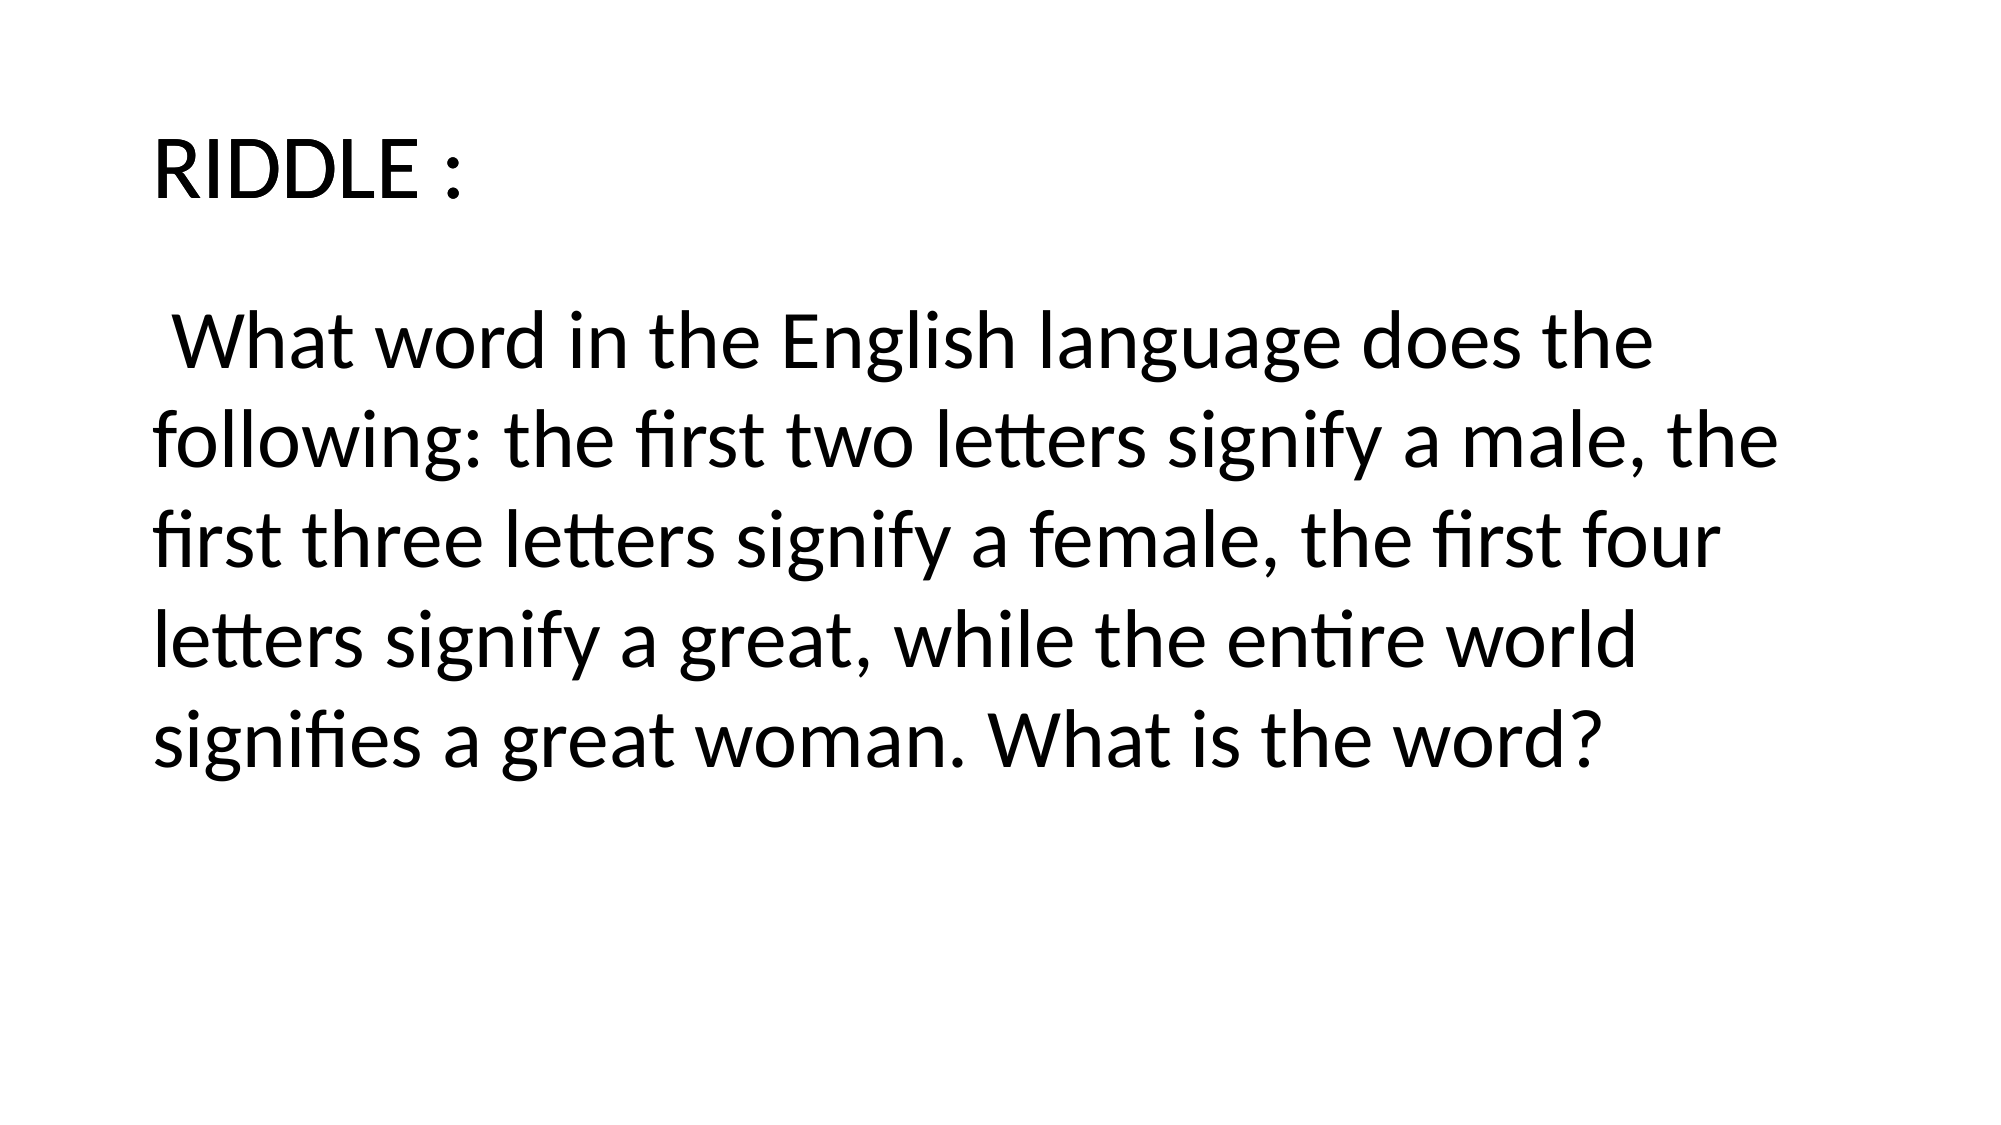

# RIDDLE :
RIDDLE :
 What word in the English language does the following: the first two letters signify a male, the first three letters signify a female, the first four letters signify a great, while the entire world signifies a great woman. What is the word?